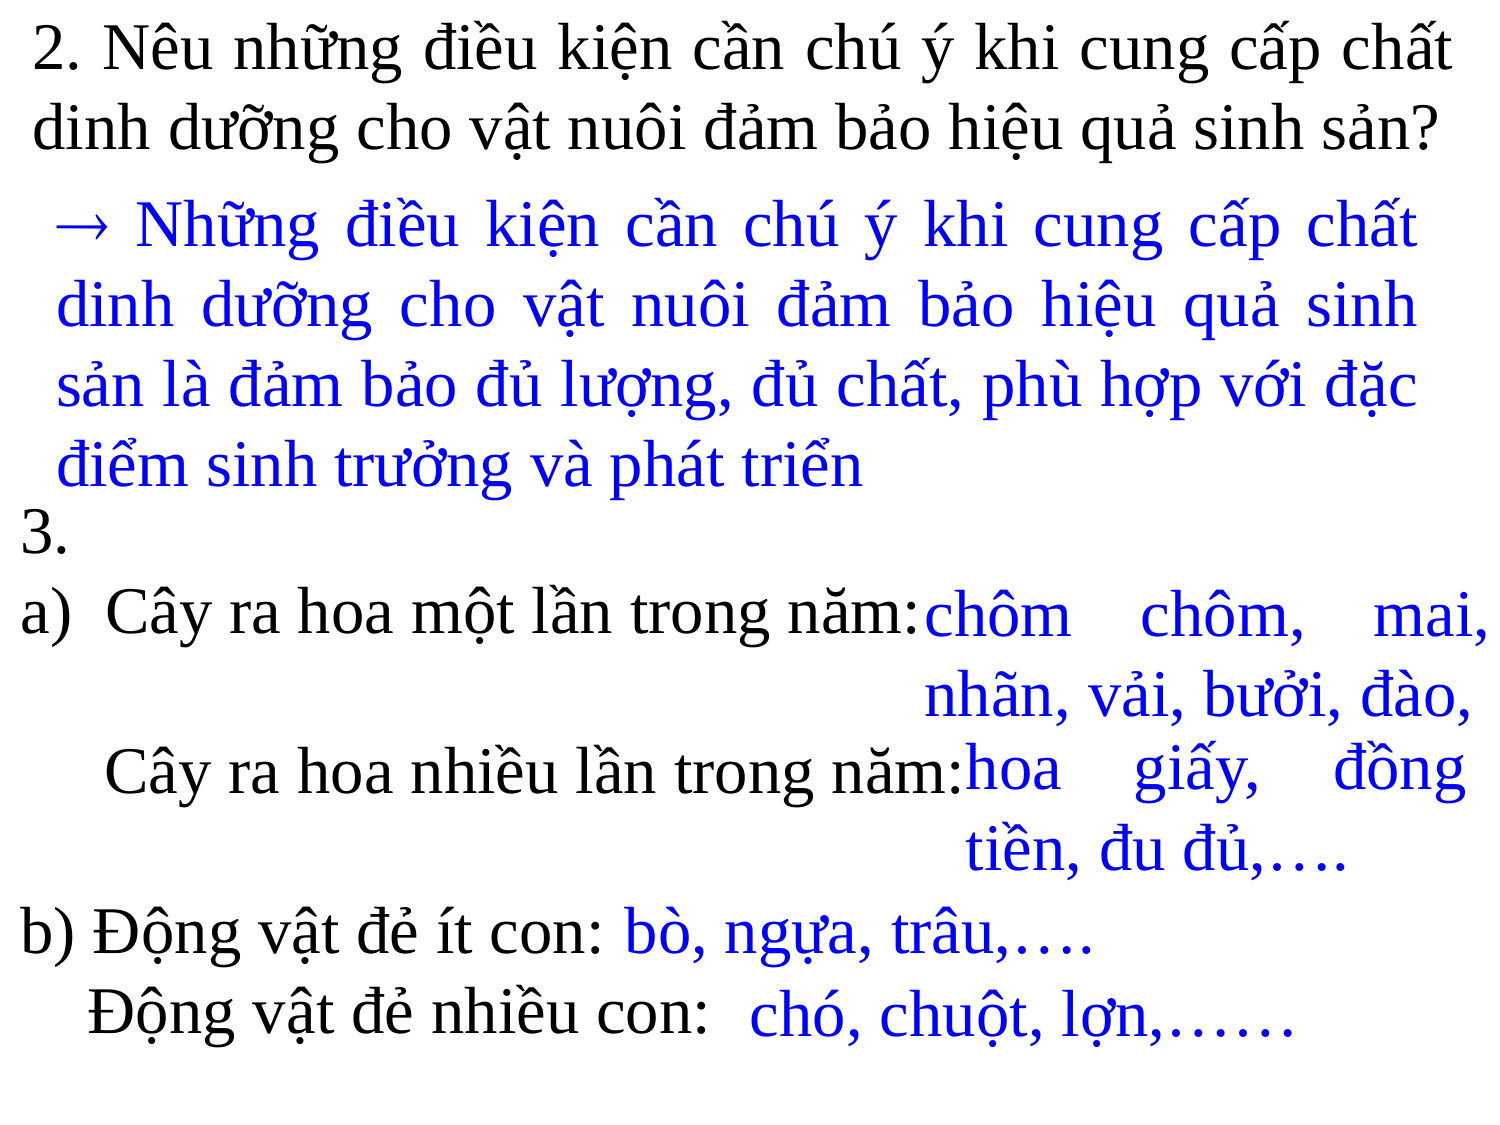

2. Nêu những điều kiện cần chú ý khi cung cấp chất dinh dưỡng cho vật nuôi đảm bảo hiệu quả sinh sản?
→ Những điều kiện cần chú ý khi cung cấp chất dinh dưỡng cho vật nuôi đảm bảo hiệu quả sinh sản là đảm bảo đủ lượng, đủ chất, phù hợp với đặc điểm sinh trưởng và phát triển
3.
Cây ra hoa một lần trong năm:

     Cây ra hoa nhiều lần trong năm:

b) Động vật đẻ ít con:
    Động vật đẻ nhiều con:
chôm chôm, mai, nhãn, vải, bưởi, đào,
hoa giấy, đồng tiền, đu đủ,….
bò, ngựa, trâu,….
chó, chuột, lợn,……